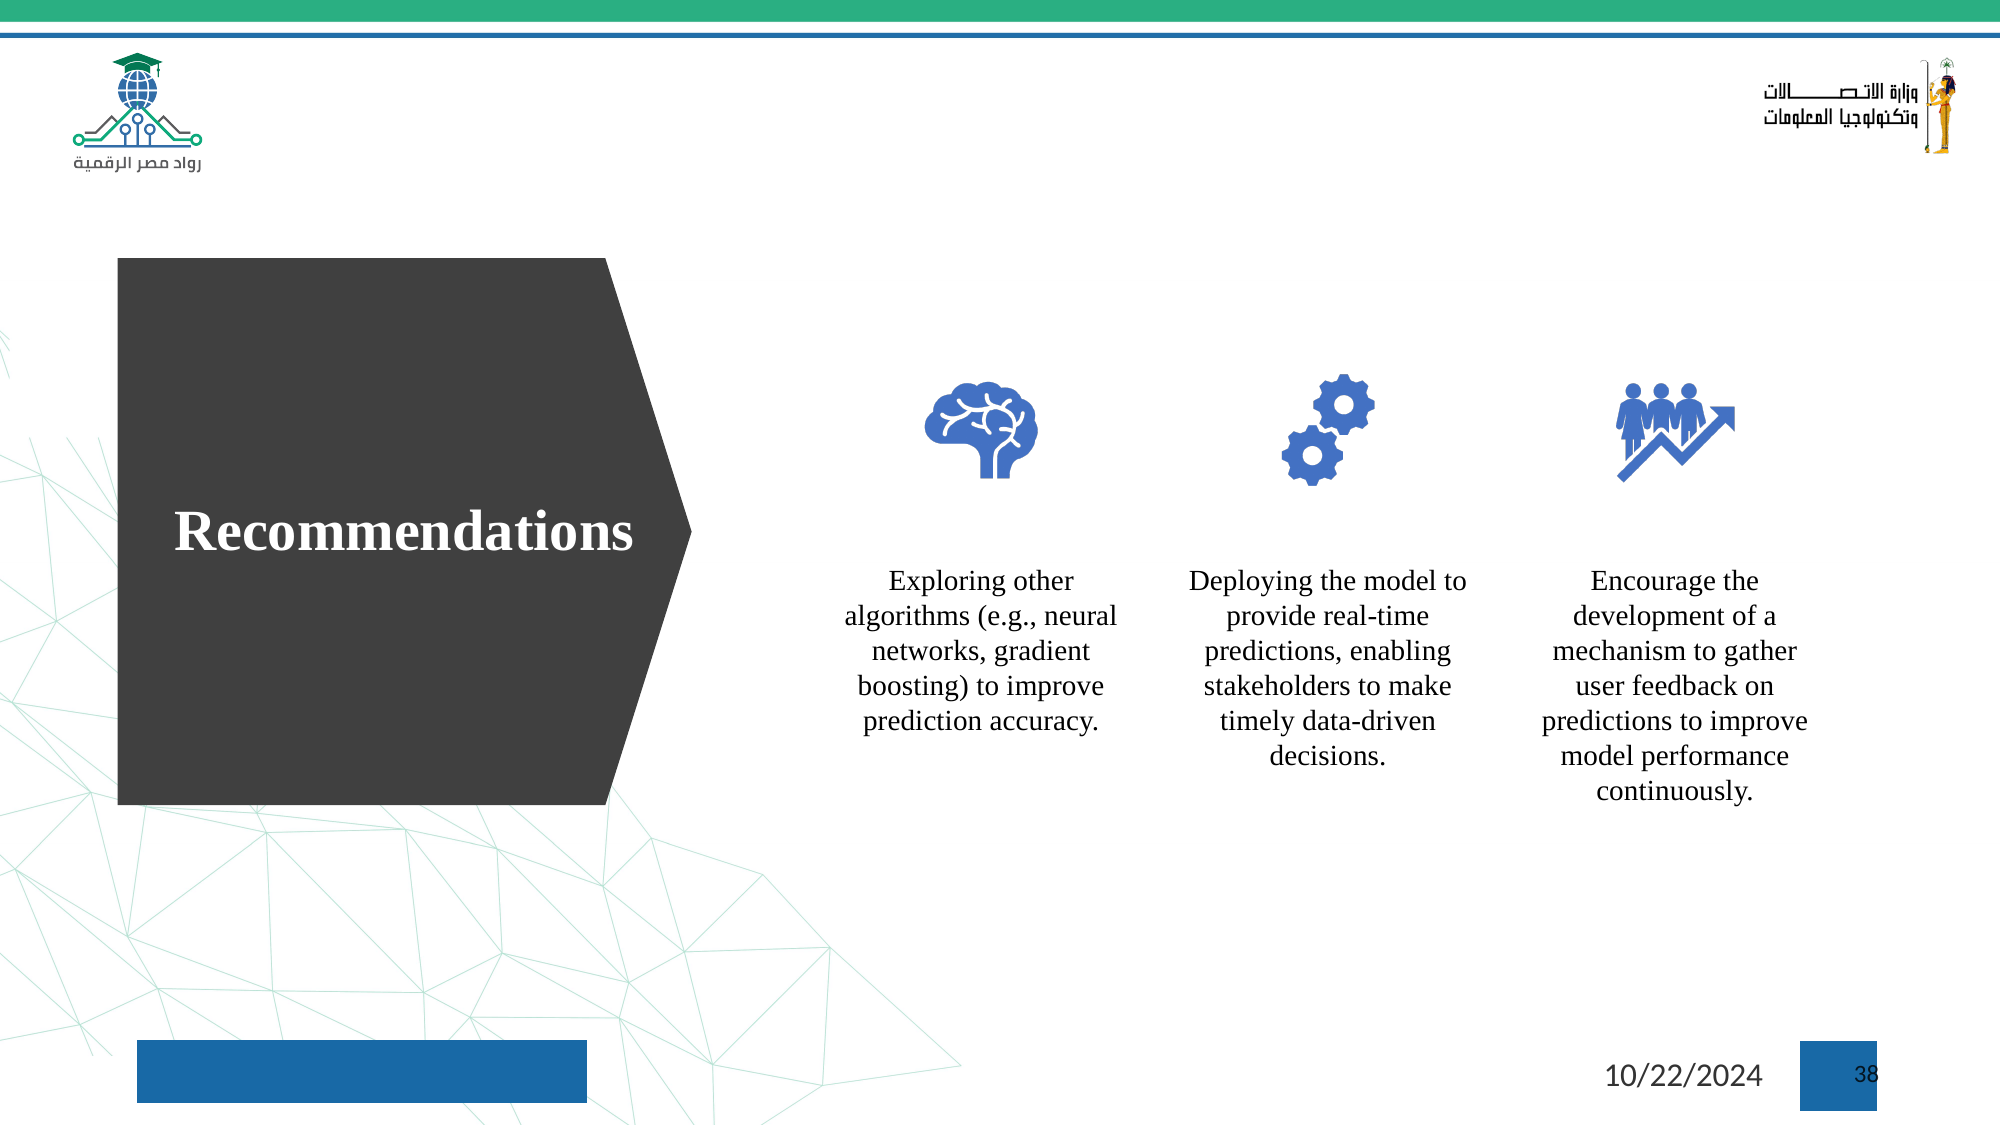

# Recommendations
Exploring other algorithms (e.g., neural networks, gradient boosting) to improve prediction accuracy.
Deploying the model to provide real-time predictions, enabling stakeholders to make timely data-driven decisions.
Encourage the development of a mechanism to gather user feedback on predictions to improve model performance continuously.
10/22/2024
38